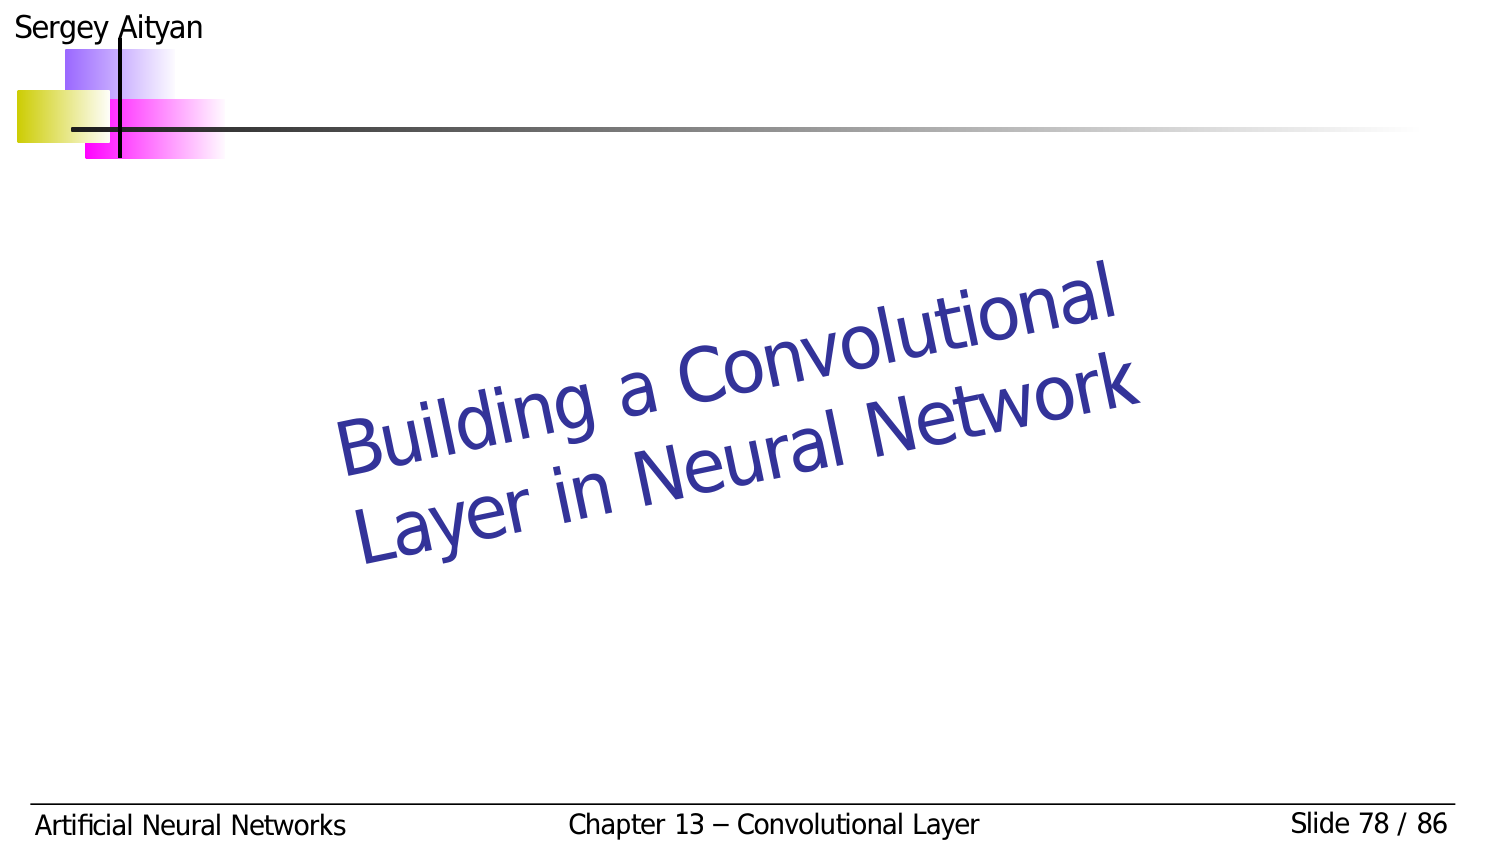

Building a Convolutional Layer in Neural Network